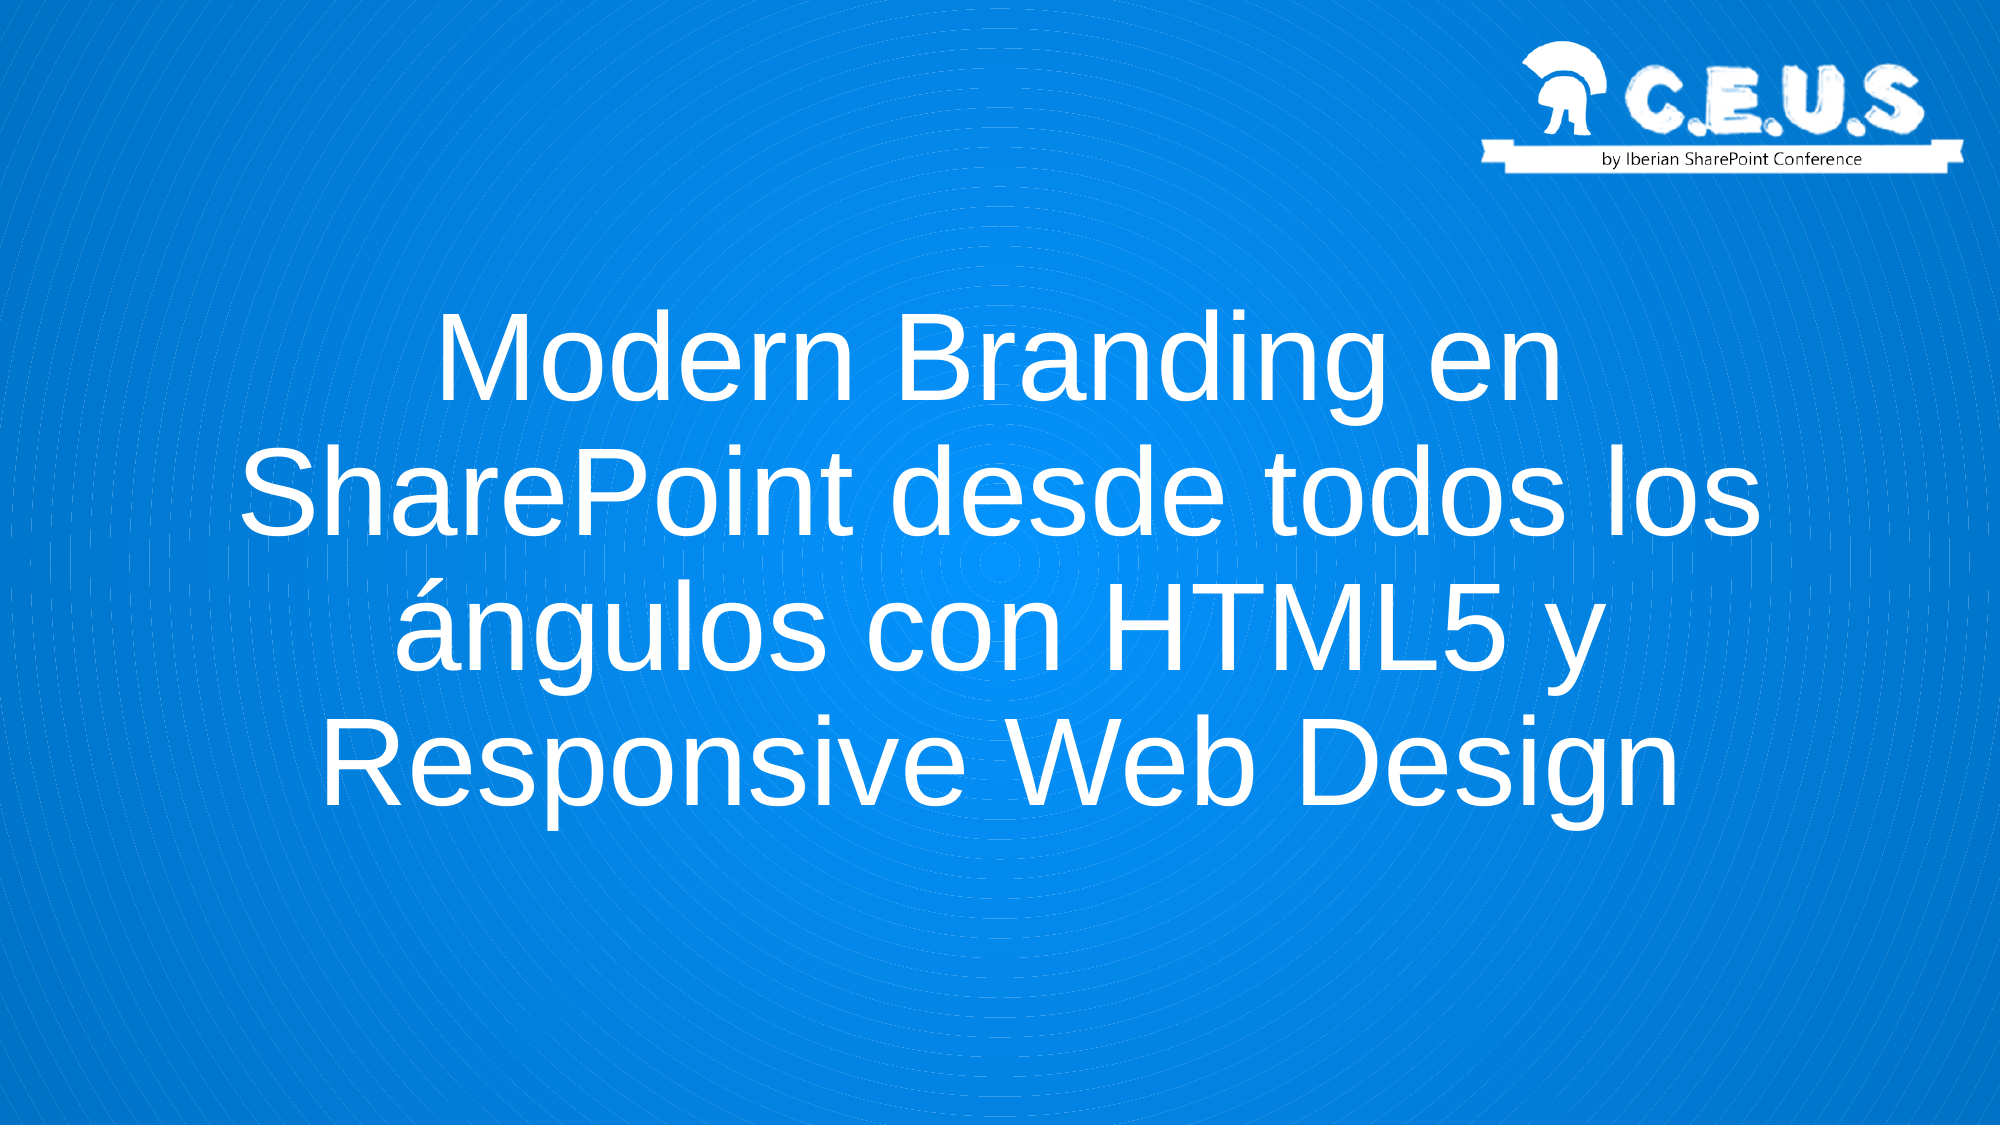

# Modern Branding en SharePoint desde todos los ángulos con HTML5 y Responsive Web Design